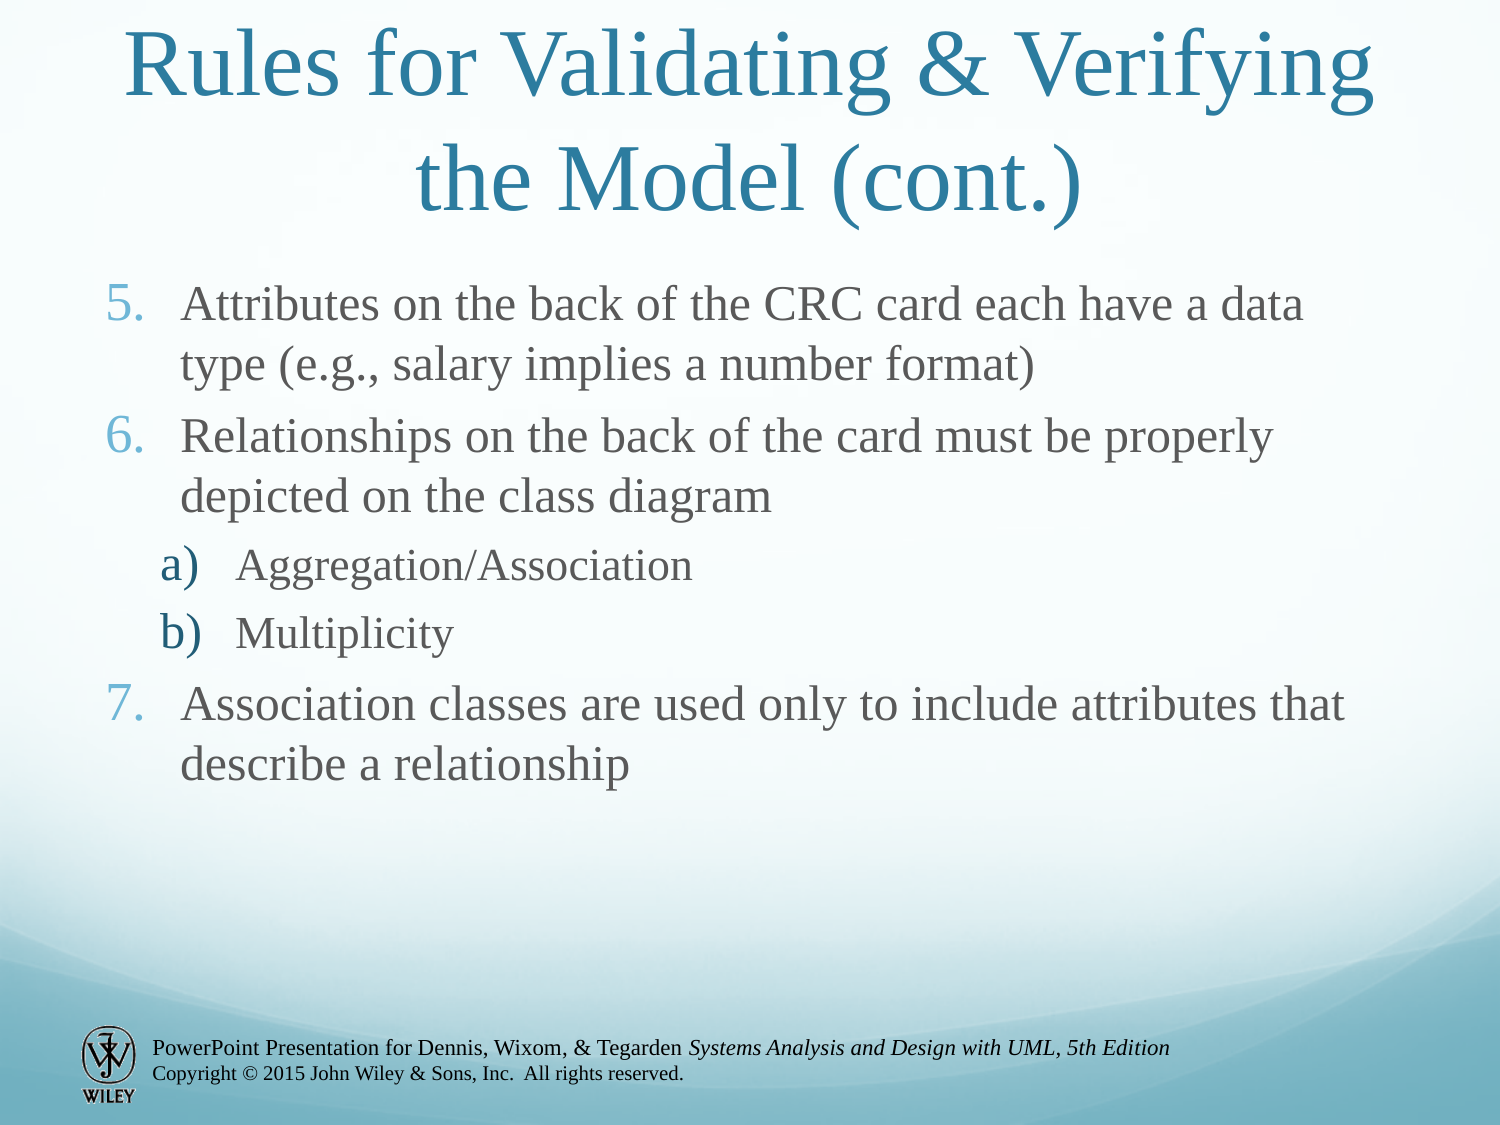

# Rules for Validating & Verifying the Model (cont.)
Attributes on the back of the CRC card each have a data type (e.g., salary implies a number format)
Relationships on the back of the card must be properly depicted on the class diagram
Aggregation/Association
Multiplicity
Association classes are used only to include attributes that describe a relationship